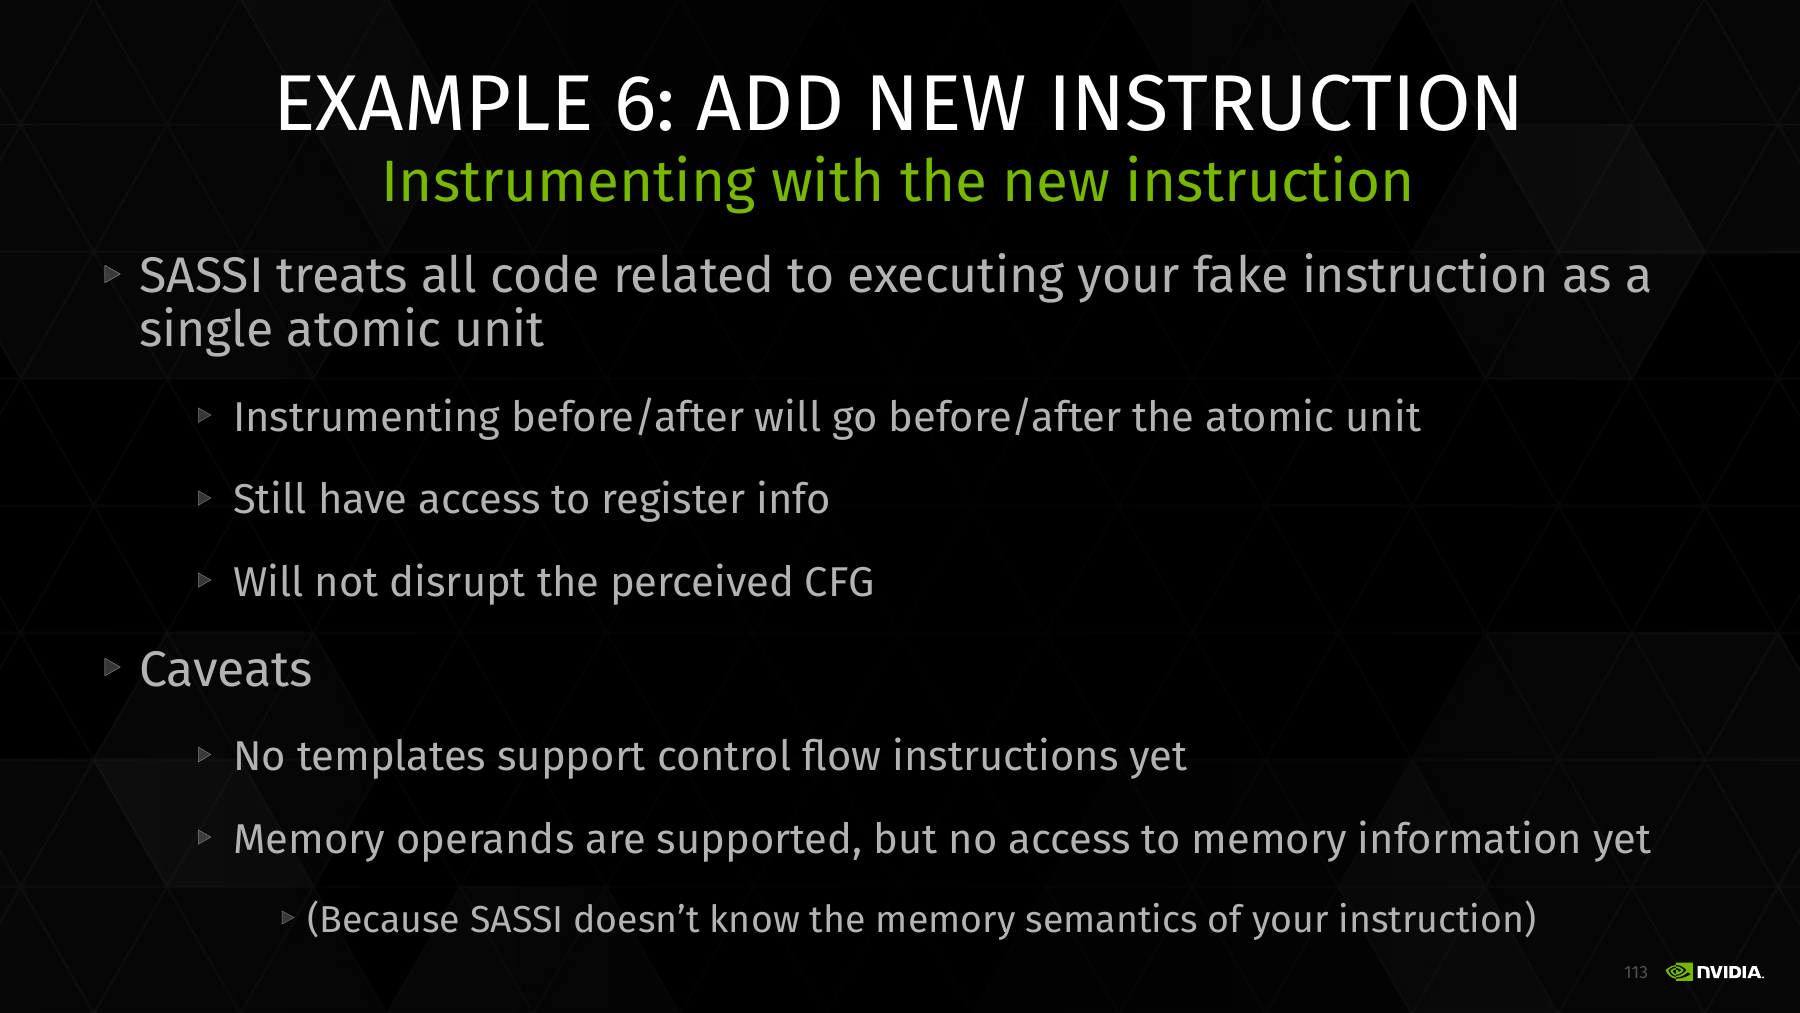

# Example 6: add new instruction
Instrumenting with the new instruction
SASSI treats all code related to executing your fake instruction as a single atomic unit
Instrumenting before/after will go before/after the atomic unit
Still have access to register info
Will not disrupt the perceived CFG
Caveats
No templates support control flow instructions yet
Memory operands are supported, but no access to memory information yet
(Because SASSI doesn’t know the memory semantics of your instruction)